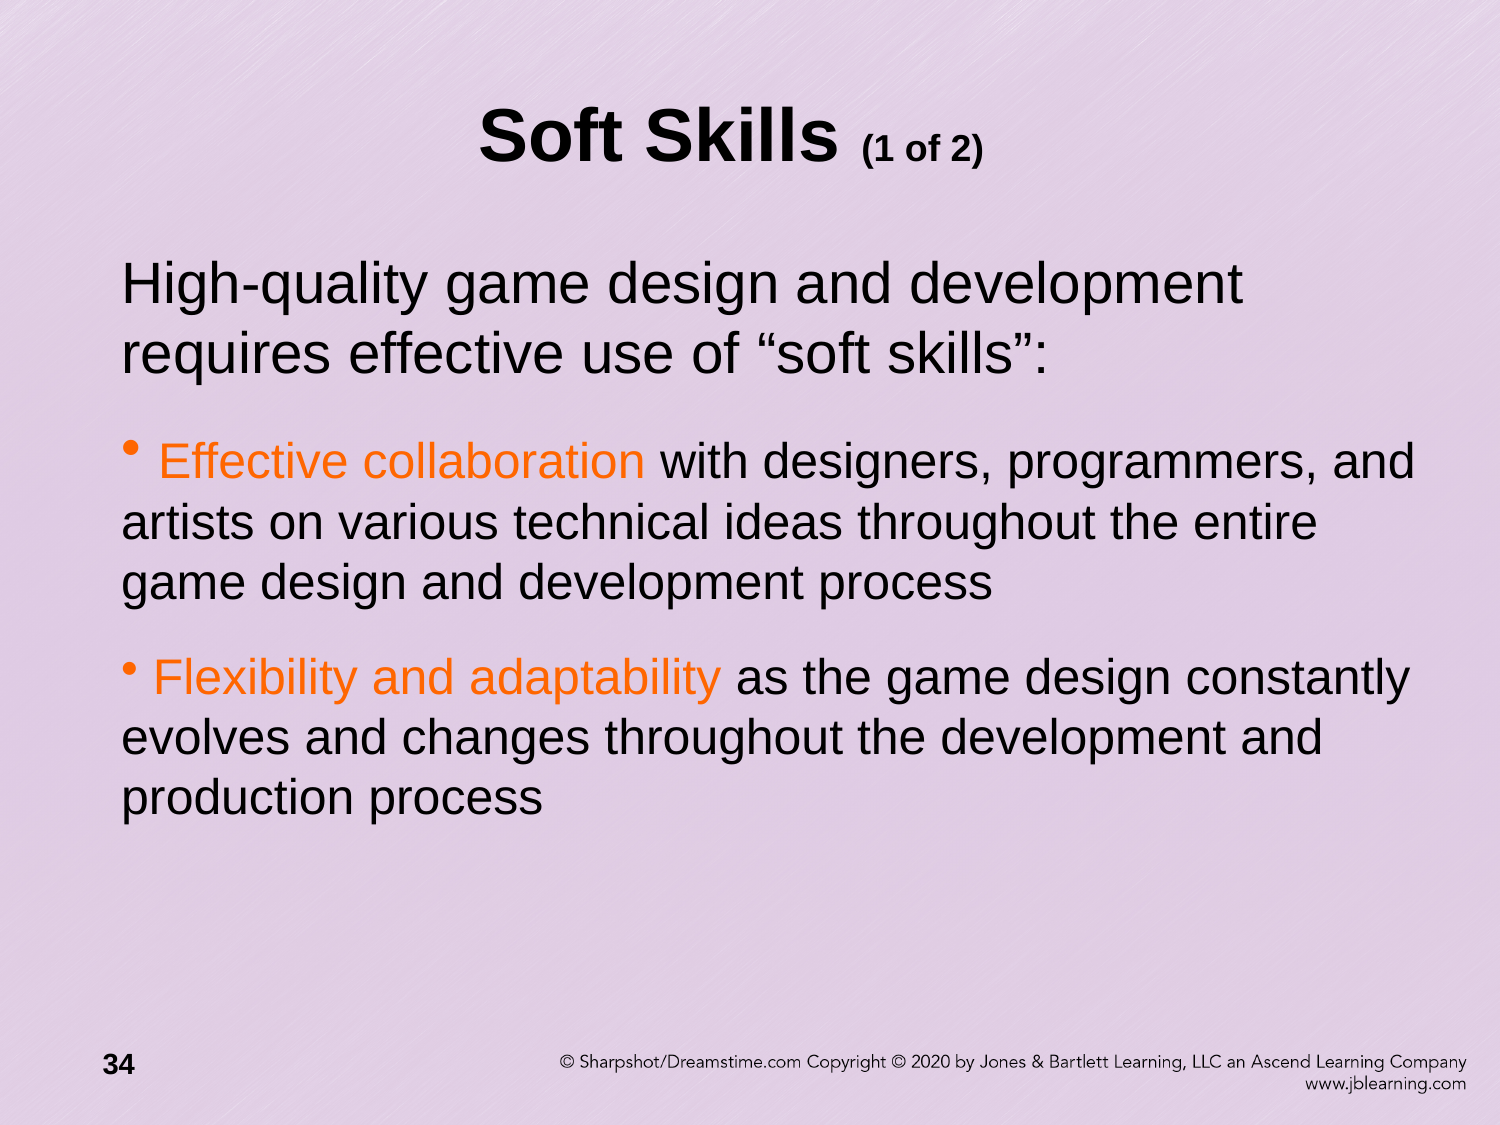

# Soft Skills (1 of 2)
High-quality game design and development requires effective use of “soft skills”:
 Effective collaboration with designers, programmers, and artists on various technical ideas throughout the entire game design and development process
 Flexibility and adaptability as the game design constantly evolves and changes throughout the development and production process

34